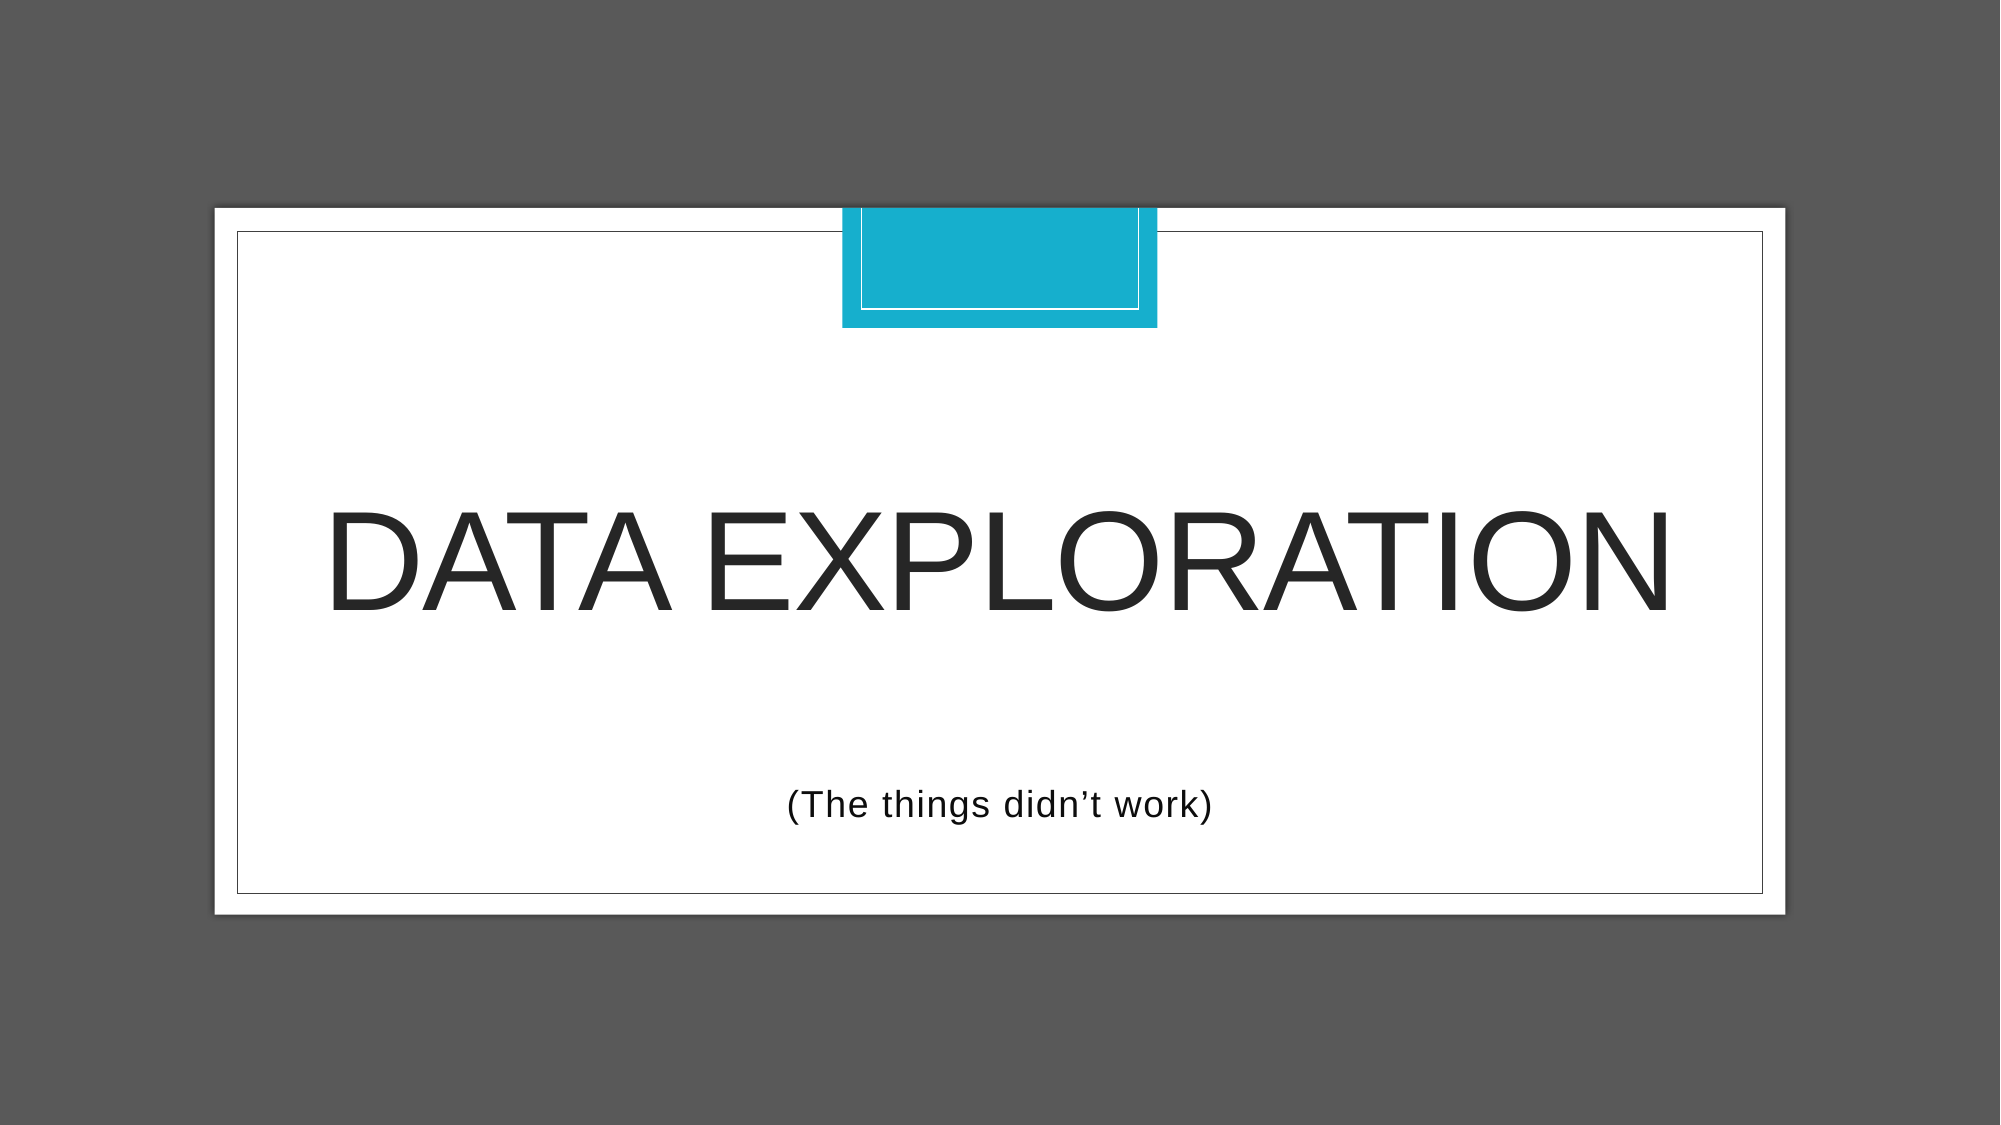

# Data exploration
(The things didn’t work)